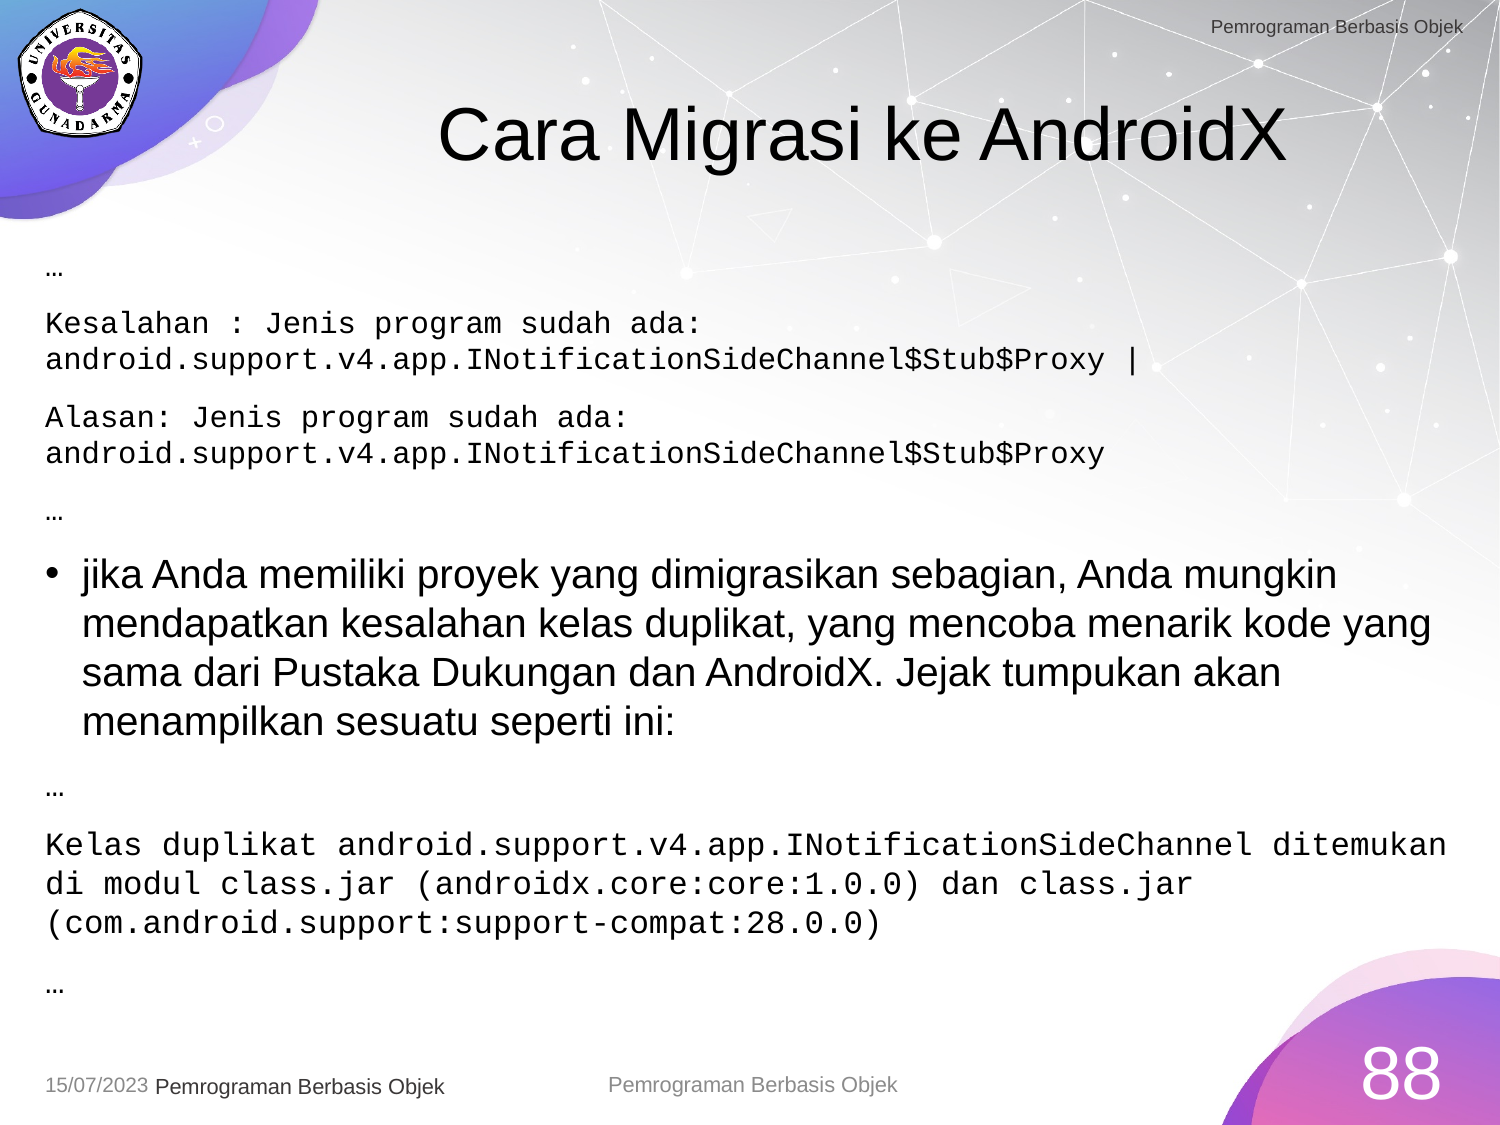

# Cara Migrasi ke AndroidX
…
Kesalahan : Jenis program sudah ada: android.support.v4.app.INotificationSideChannel$Stub$Proxy |
Alasan: Jenis program sudah ada: android.support.v4.app.INotificationSideChannel$Stub$Proxy
…
jika Anda memiliki proyek yang dimigrasikan sebagian, Anda mungkin mendapatkan kesalahan kelas duplikat, yang mencoba menarik kode yang sama dari Pustaka Dukungan dan AndroidX. Jejak tumpukan akan menampilkan sesuatu seperti ini:
…
Kelas duplikat android.support.v4.app.INotificationSideChannel ditemukan di modul class.jar (androidx.core:core:1.0.0) dan class.jar (com.android.support:support-compat:28.0.0)
…
88
Pemrograman Berbasis Objek
15/07/2023
Pemrograman Berbasis Objek